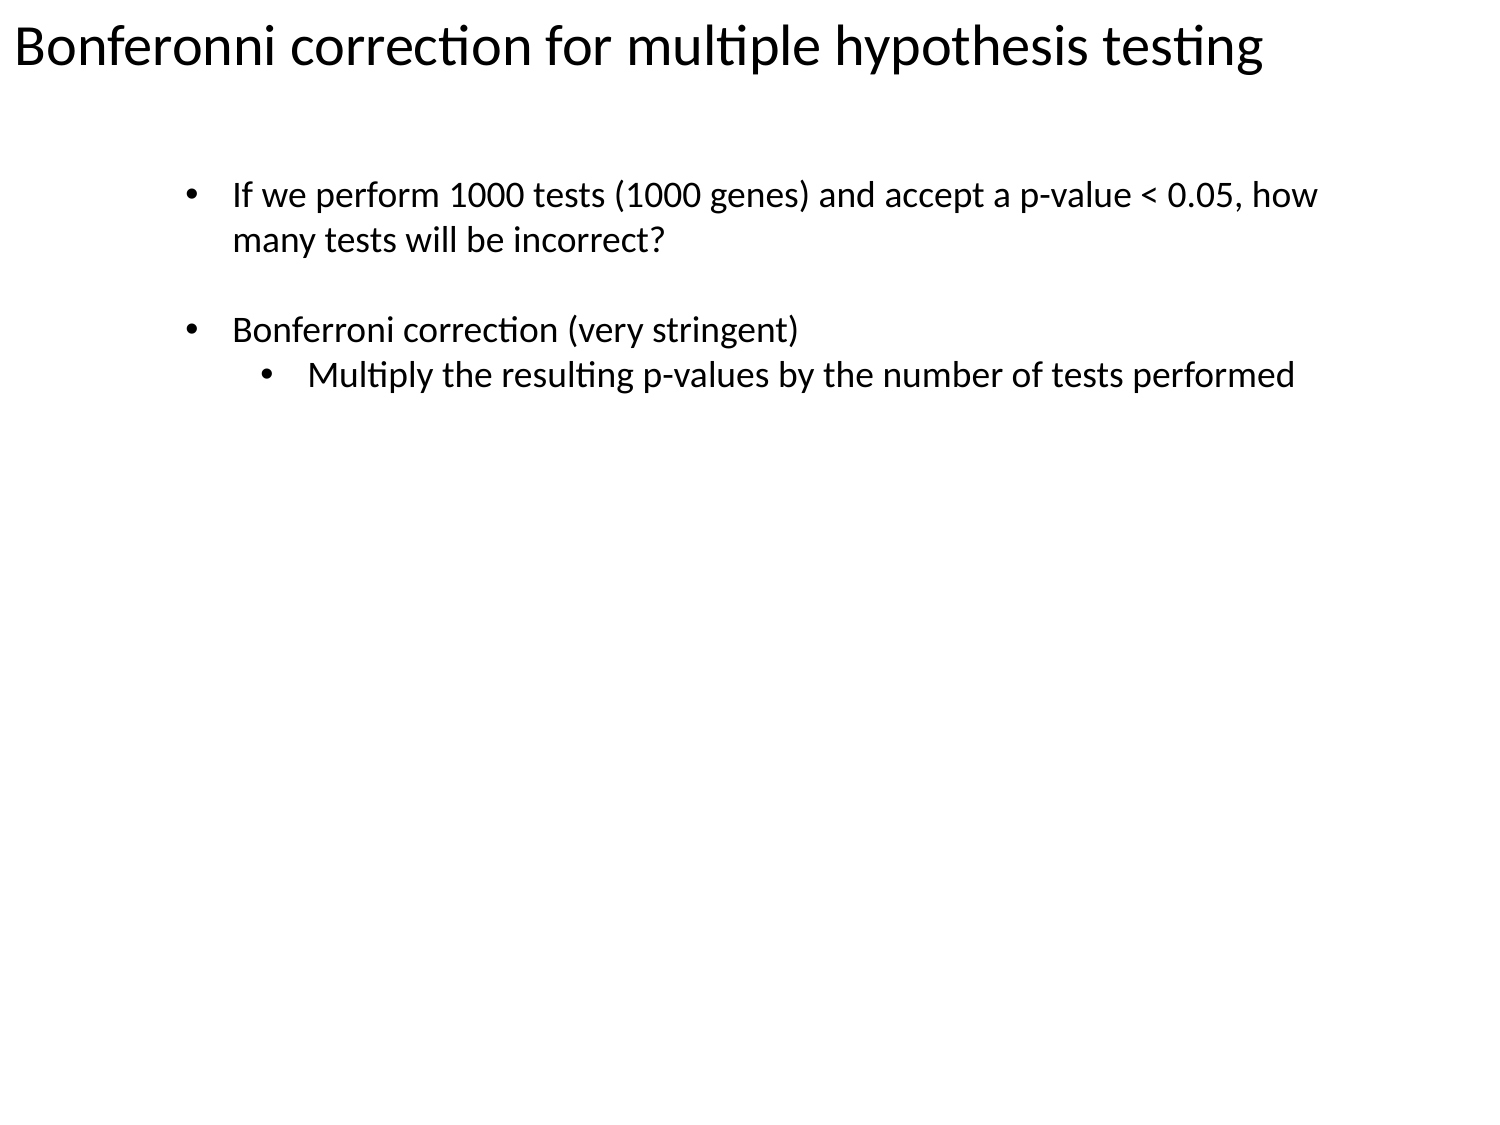

Bonferonni correction for multiple hypothesis testing

If we perform 1000 tests (1000 genes) and accept a p-value < 0.05, how many tests will be incorrect?

Bonferroni correction (very stringent)
Multiply the resulting p-values by the number of tests performed